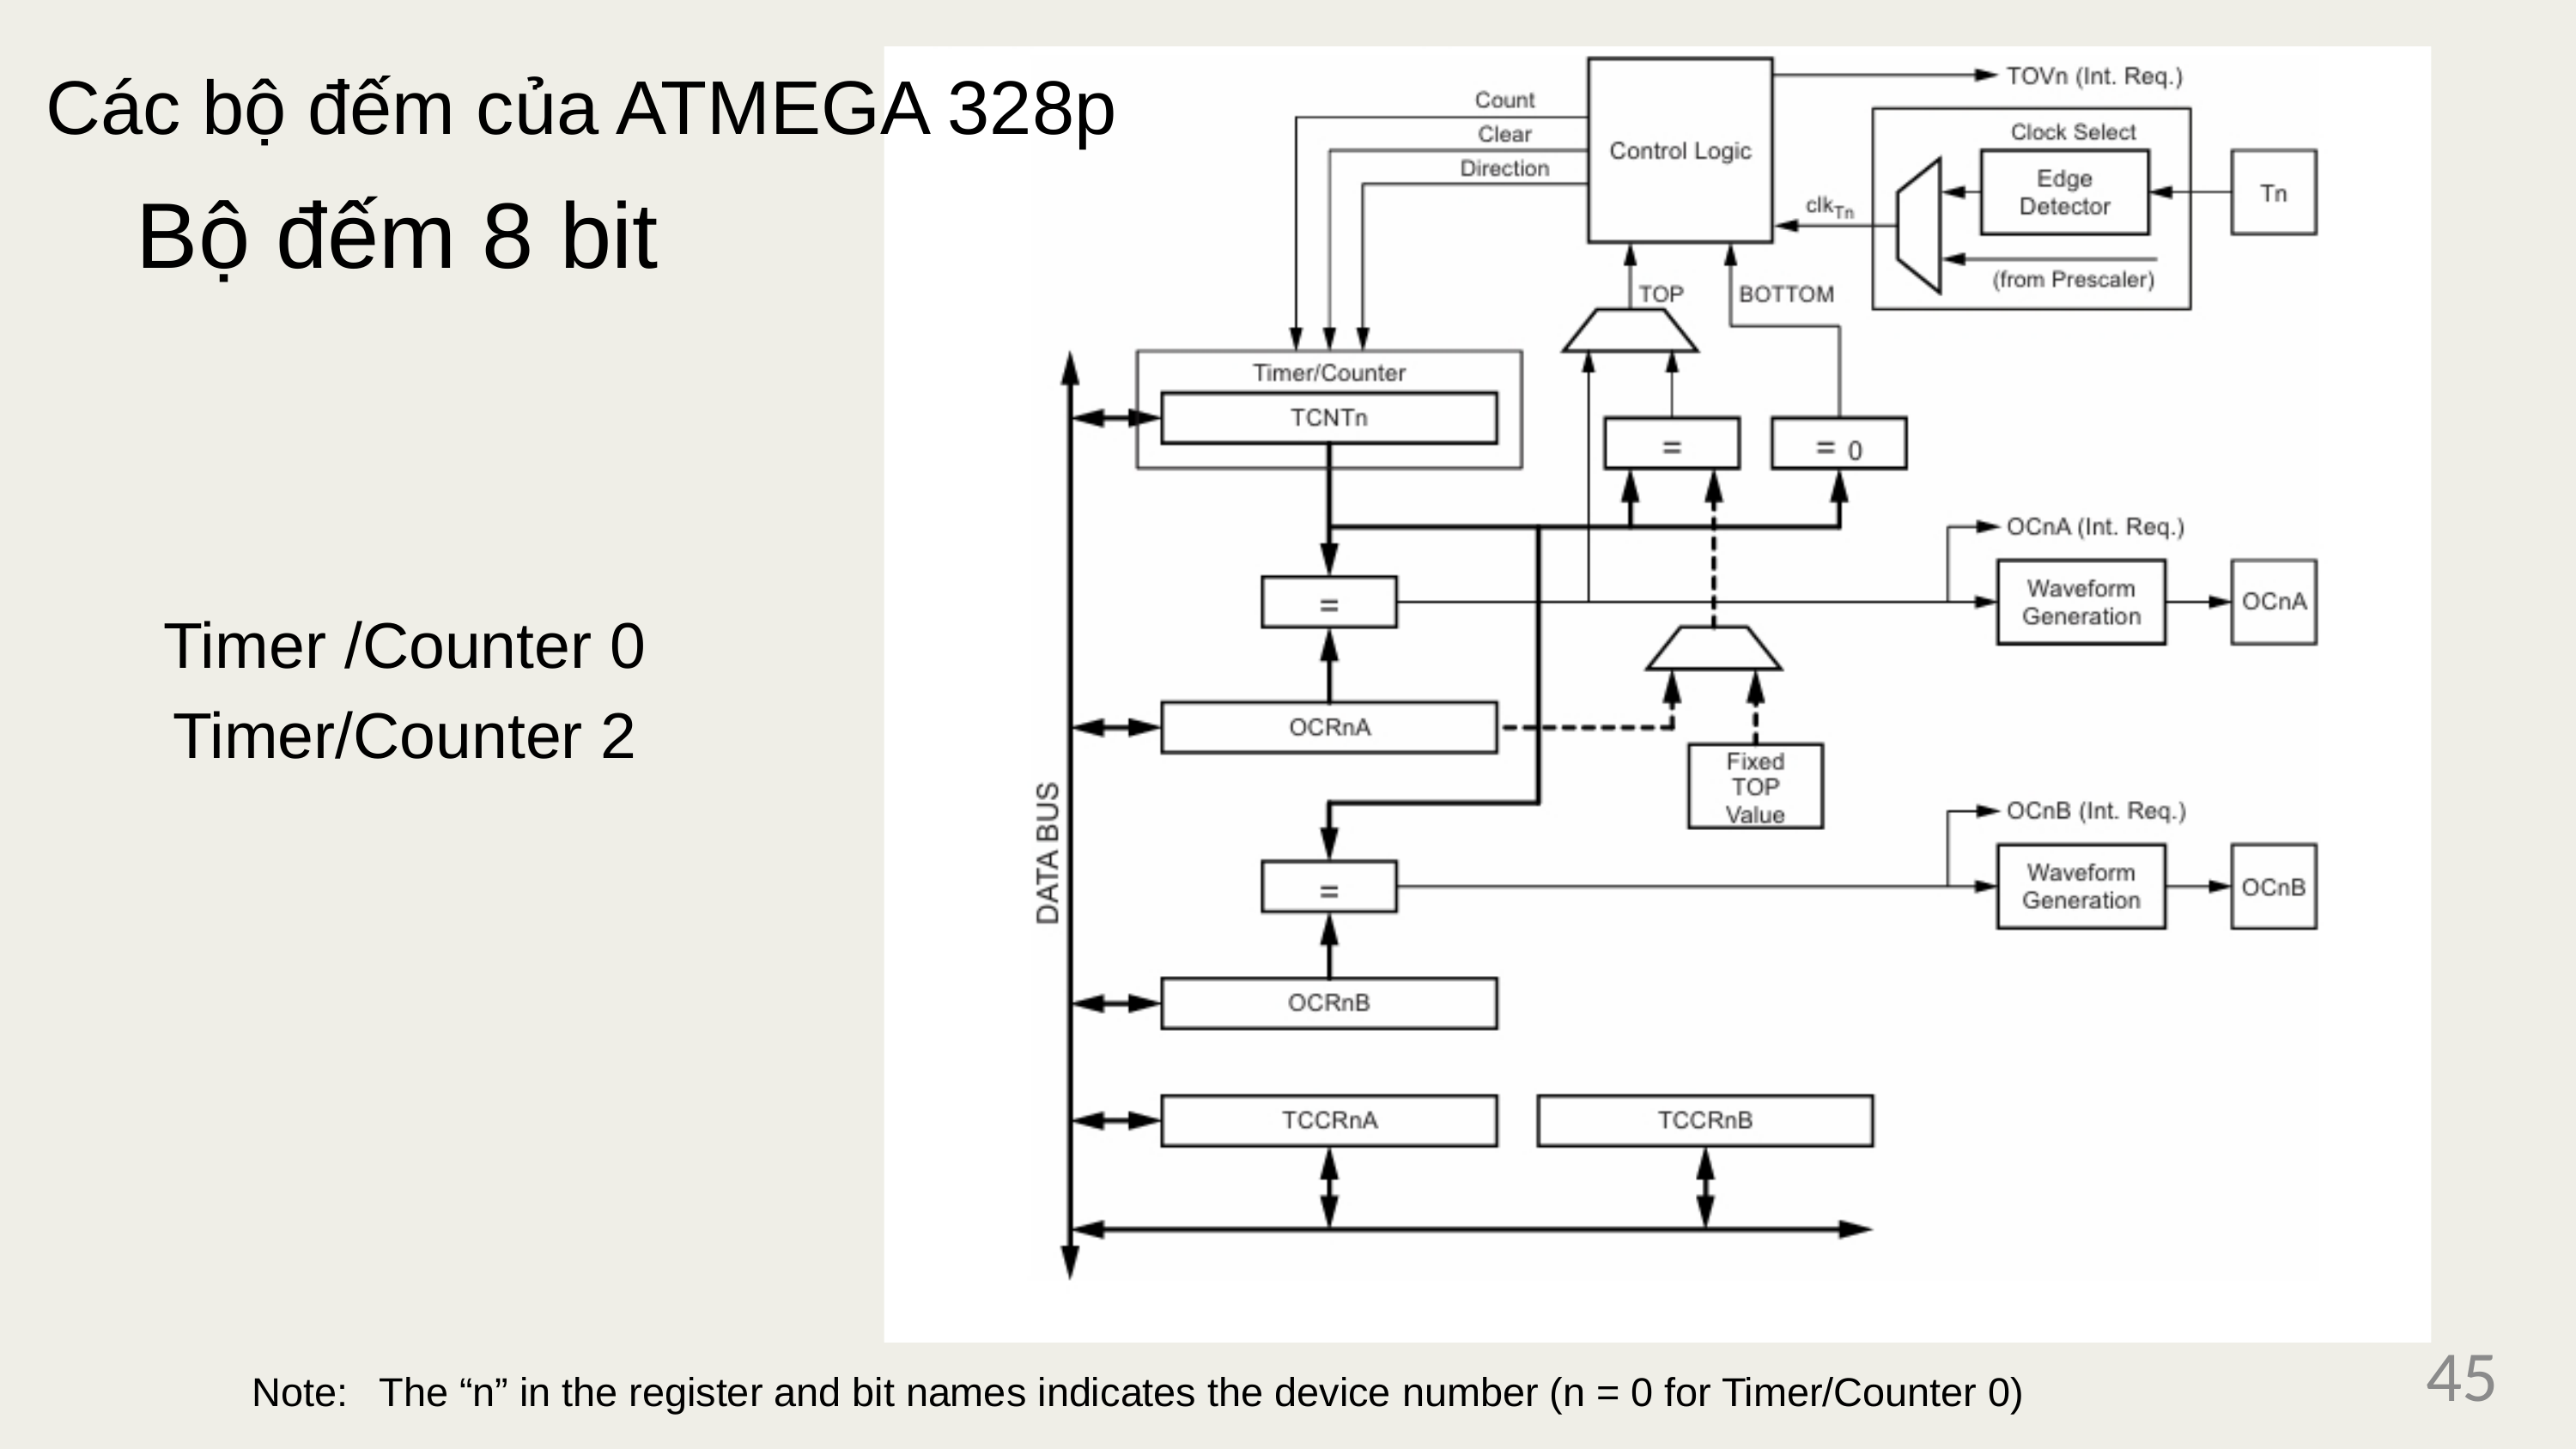

Các bộ đếm của ATMEGA 328p

Bộ đếm 8 bit
Timer /Counter 0
Timer/Counter 2
45
 Note:  The “n” in the register and bit names indicates the device number (n = 0 for Timer/Counter 0)